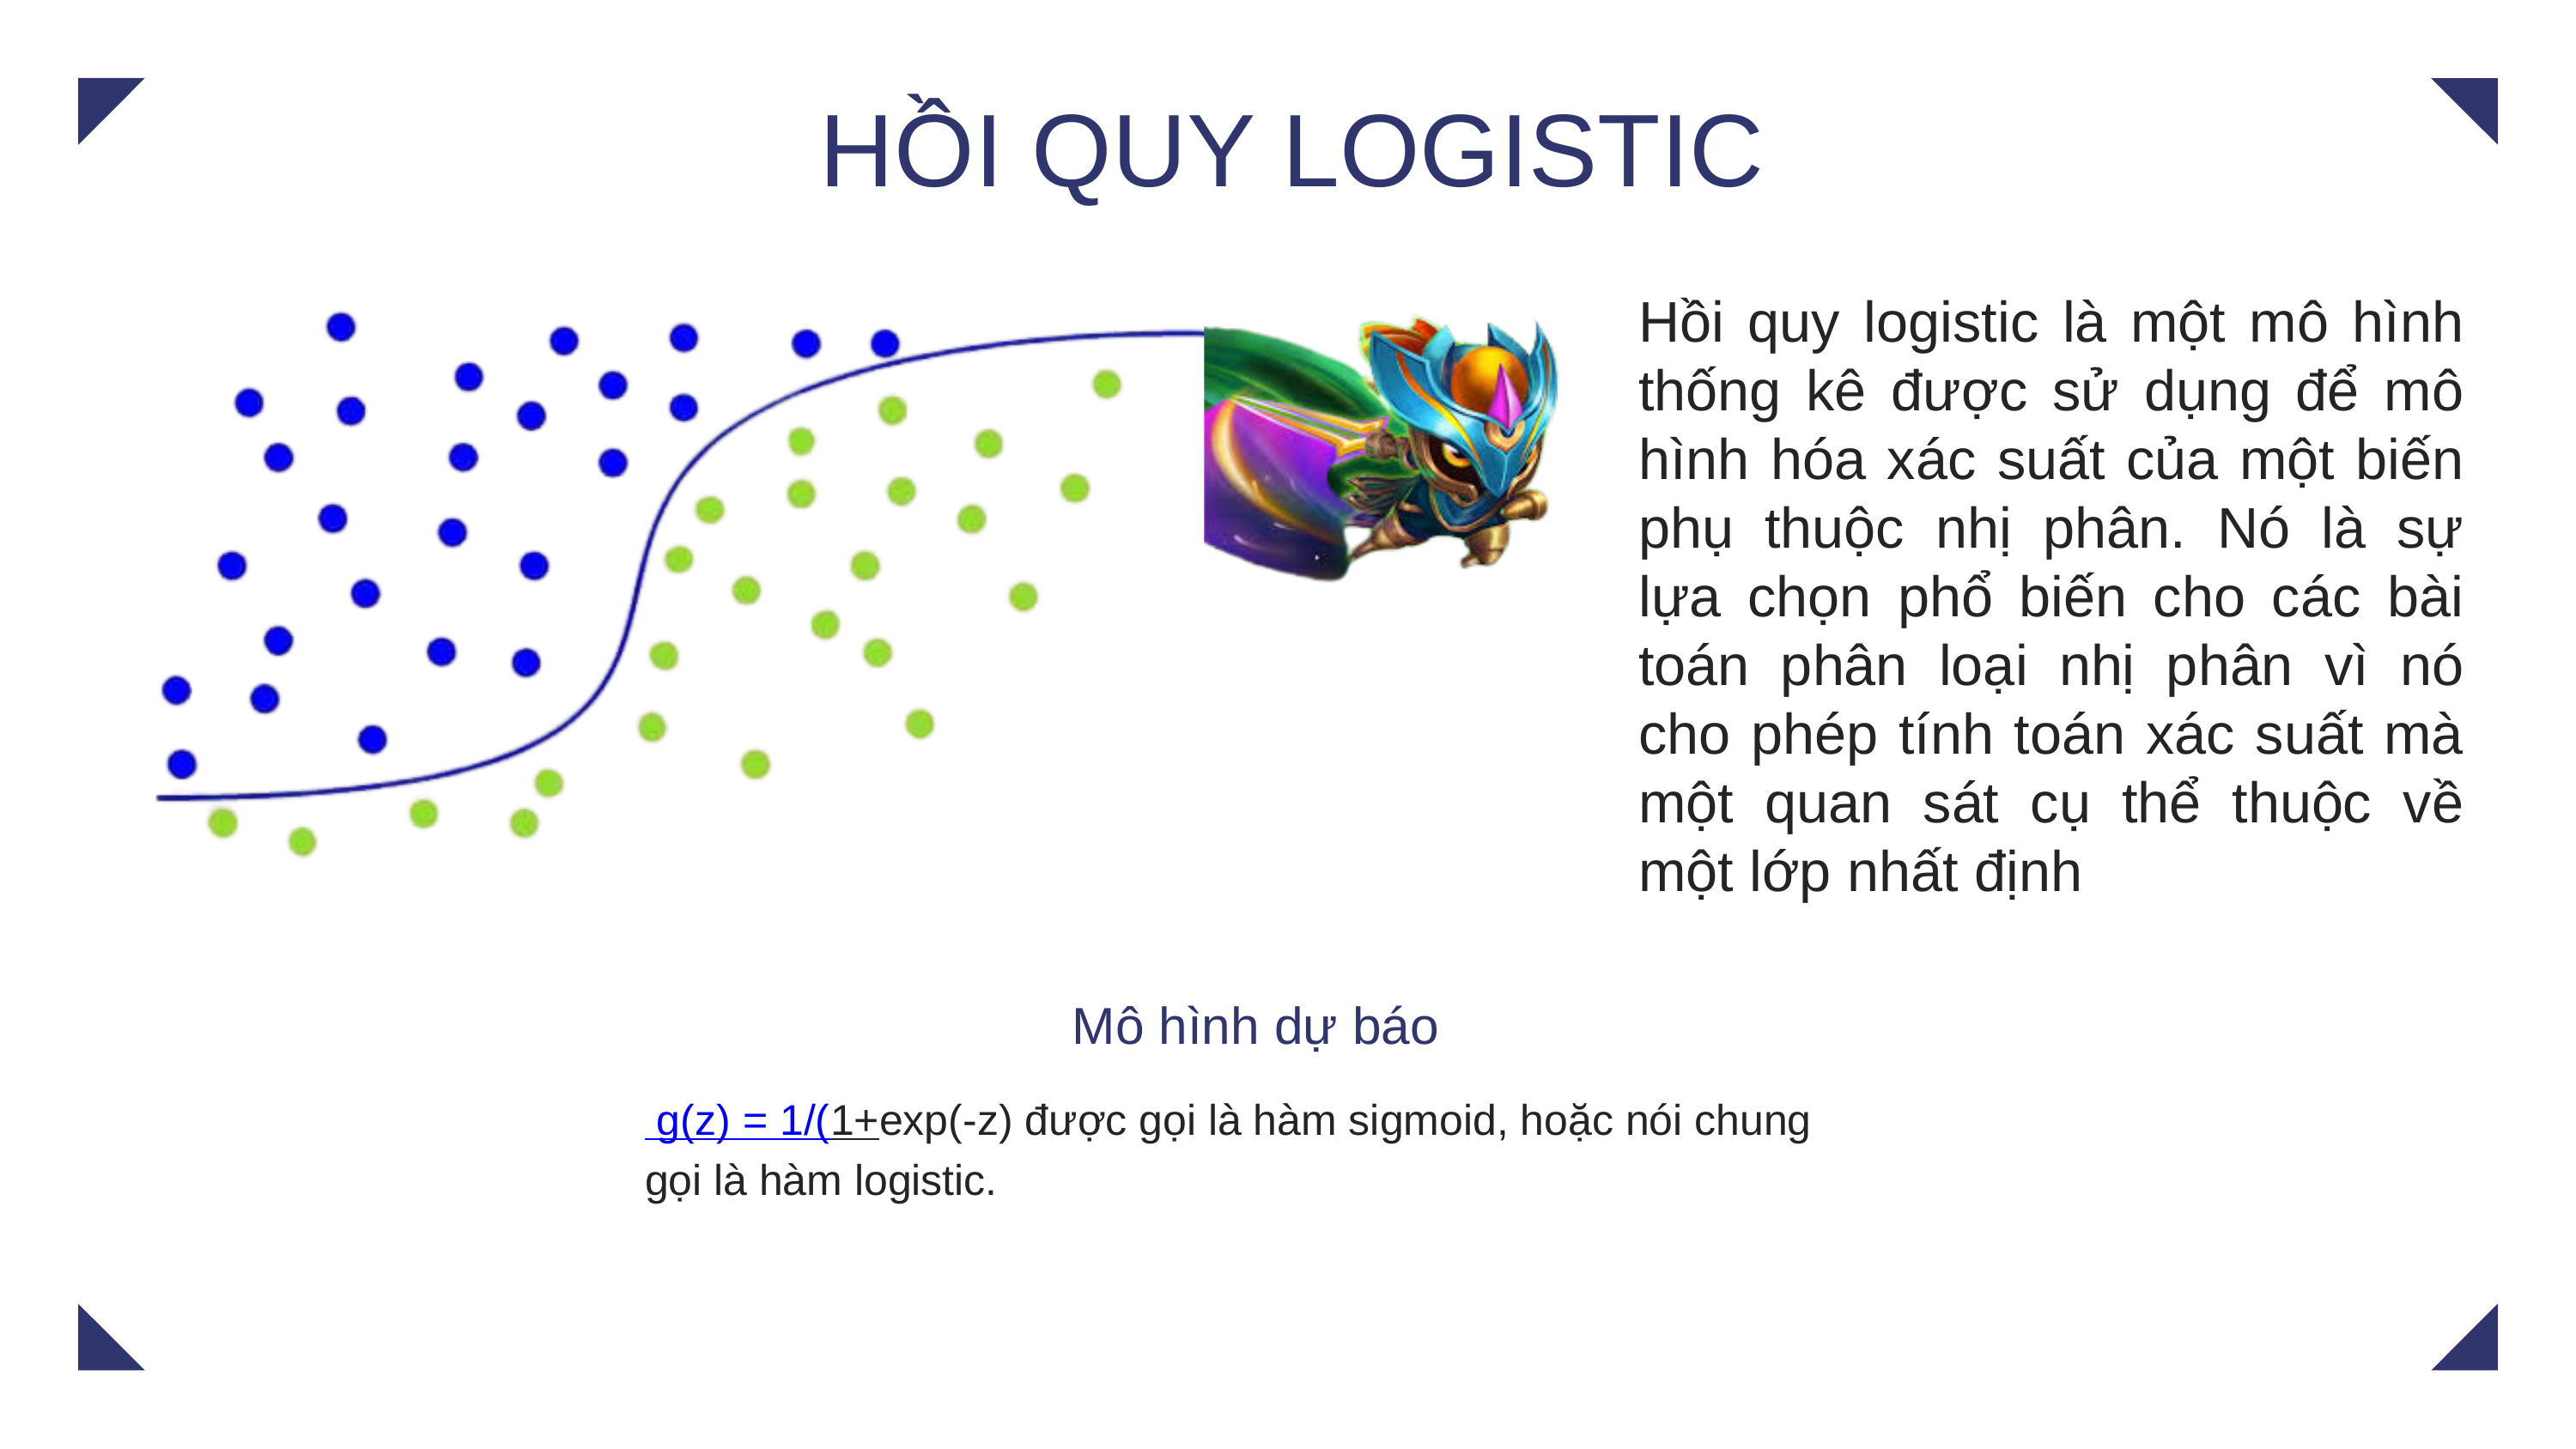

HỒI QUY LOGISTIC

Hồi quy logistic là một mô hình thống kê được sử dụng để mô hình hóa xác suất của một biến phụ thuộc nhị phân. Nó là sự lựa chọn phổ biến cho các bài toán phân loại nhị phân vì nó cho phép tính toán xác suất mà một quan sát cụ thể thuộc về một lớp nhất định
Mô hình dự báo
 g(z) = 1/(1+exp(-z) được gọi là hàm sigmoid, hoặc nói chung gọi là hàm logistic.